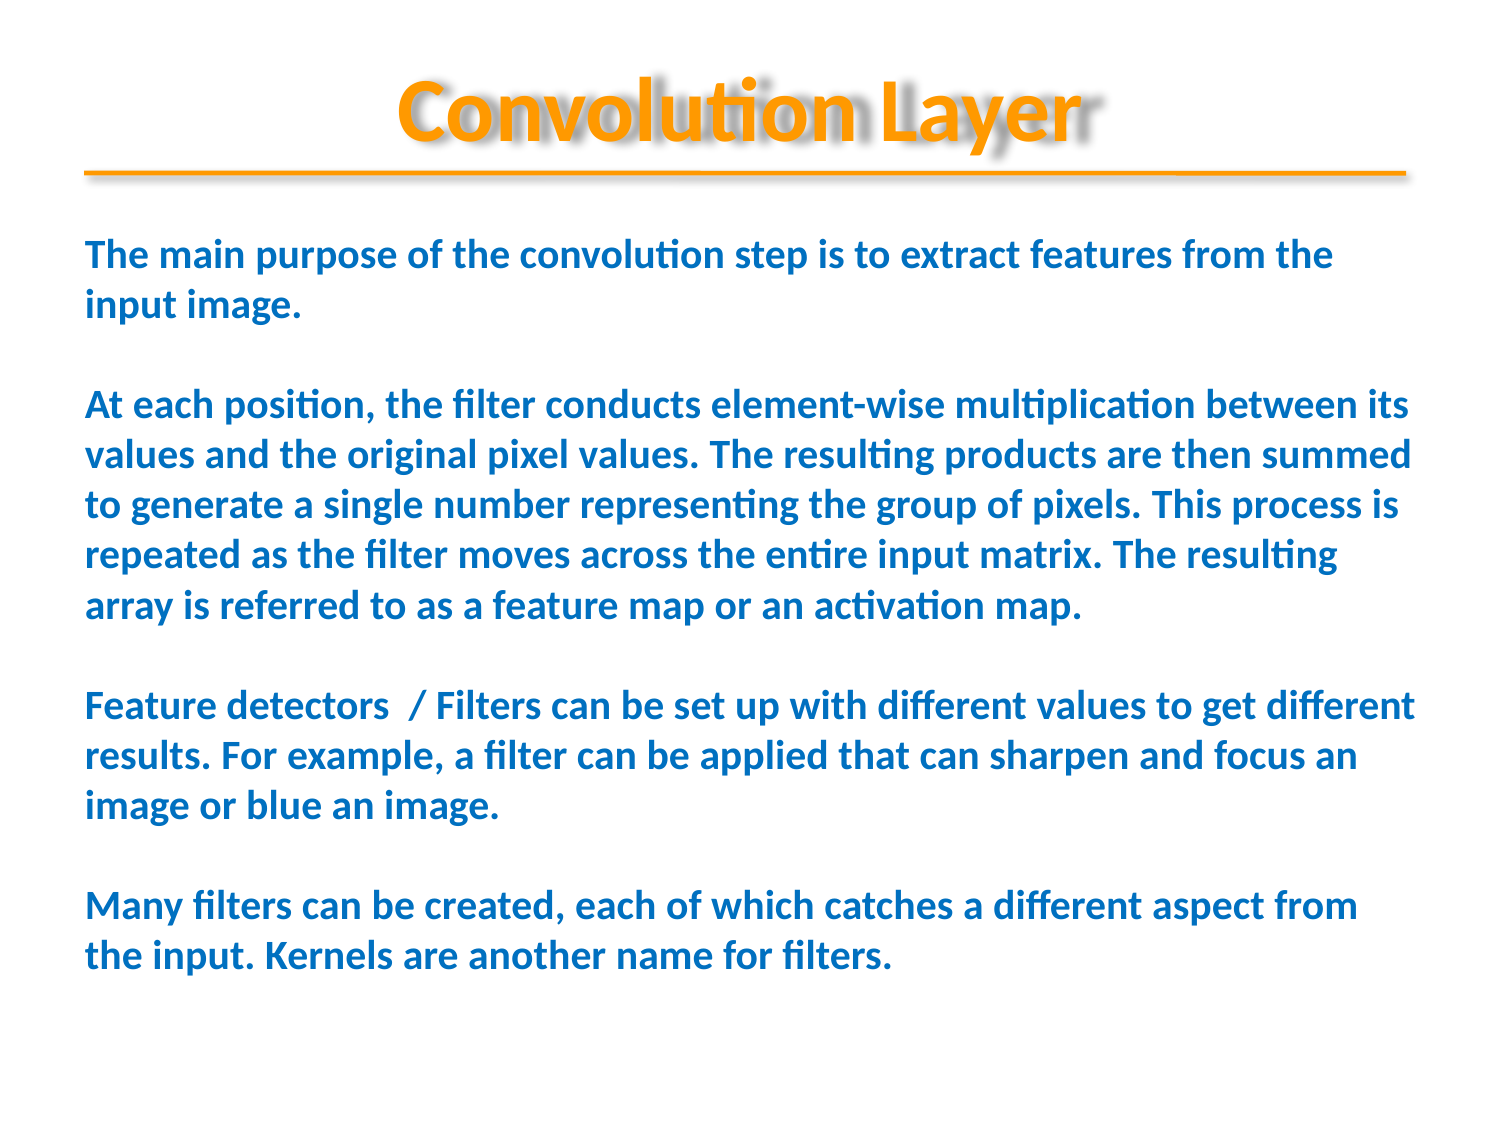

# Convolution Layer
The main purpose of the convolution step is to extract features from the input image.
At each position, the filter conducts element-wise multiplication between its values and the original pixel values. The resulting products are then summed to generate a single number representing the group of pixels. This process is repeated as the filter moves across the entire input matrix. The resulting array is referred to as a feature map or an activation map.

Feature detectors  / Filters can be set up with different values to get different results. For example, a filter can be applied that can sharpen and focus an image or blue an image.

Many filters can be created, each of which catches a different aspect from the input. Kernels are another name for filters.